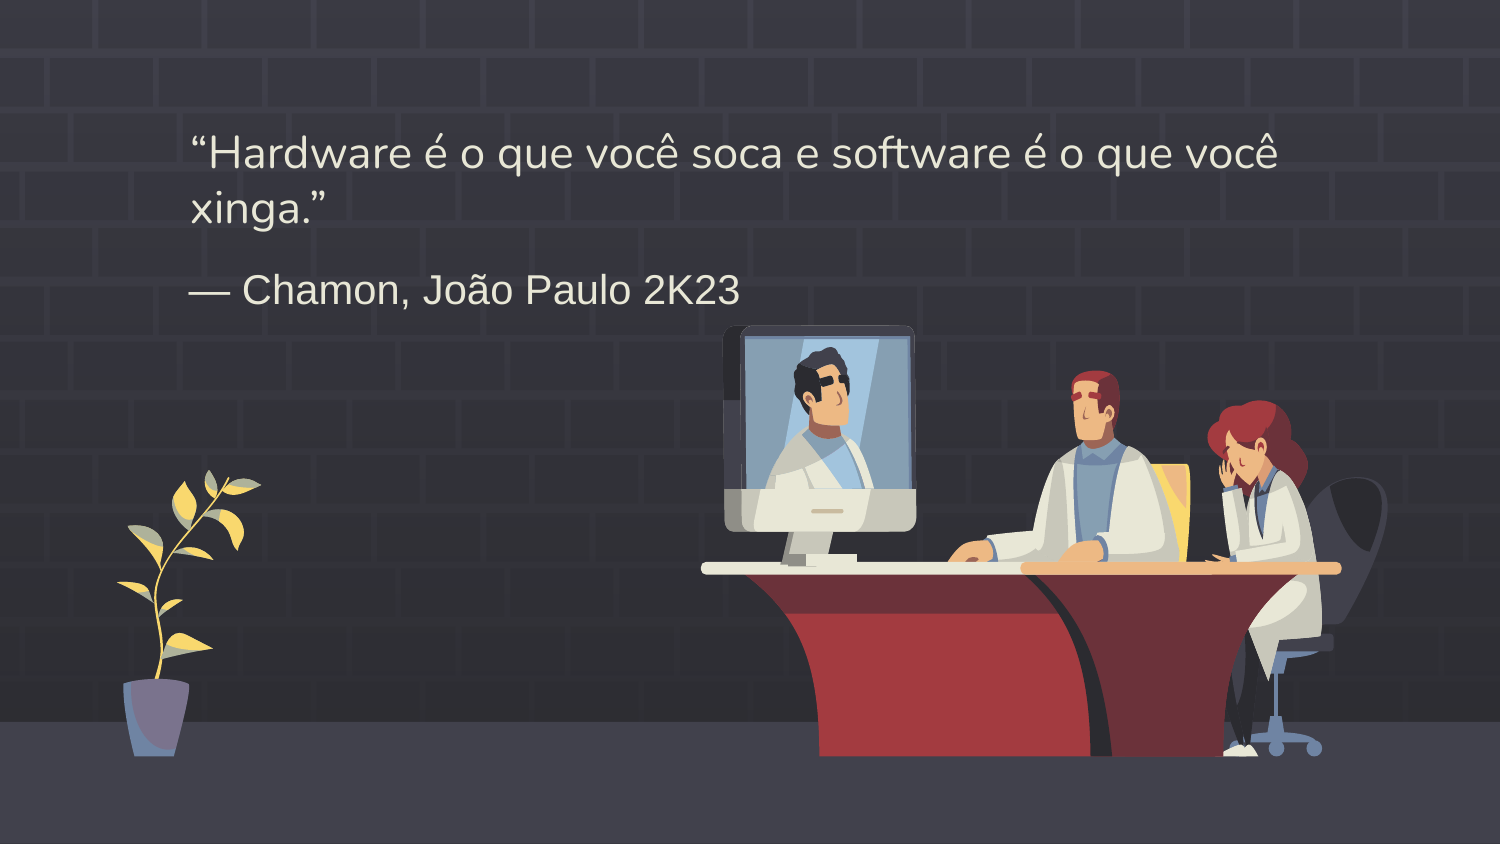

“Hardware é o que você soca e software é o que você xinga.”
# — Chamon, João Paulo 2K23